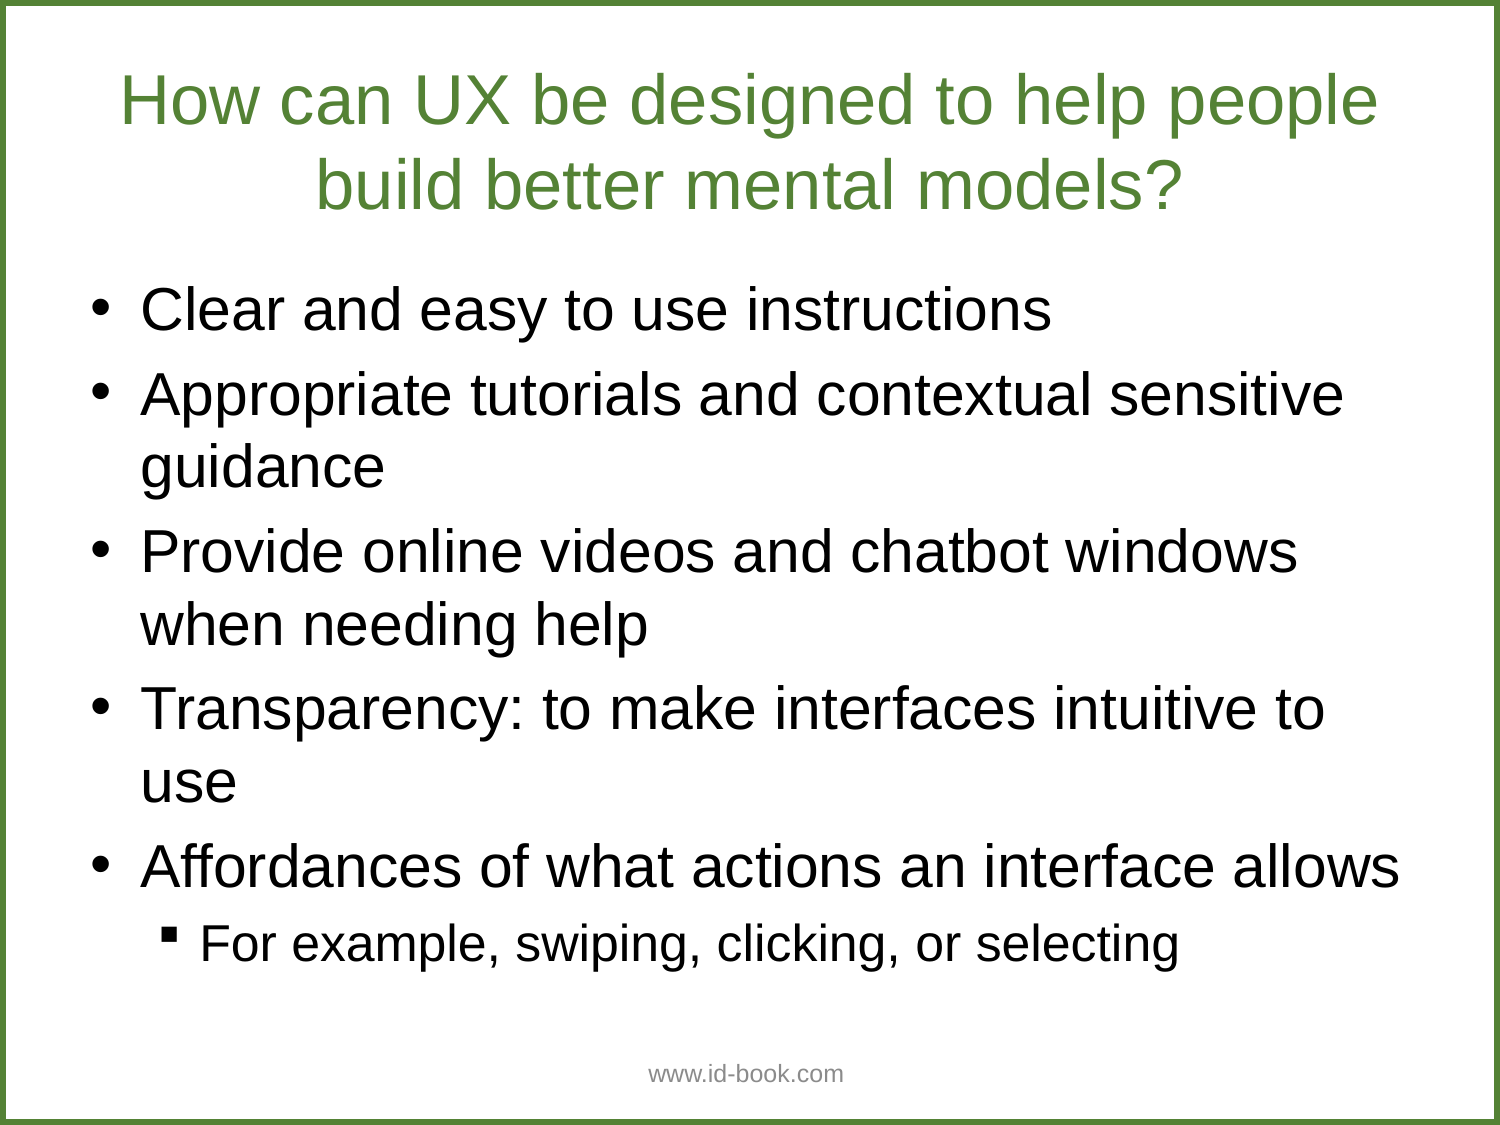

# How can UX be designed to help people build better mental models?
Clear and easy to use instructions
Appropriate tutorials and contextual sensitive guidance
Provide online videos and chatbot windows when needing help
Transparency: to make interfaces intuitive to use
Affordances of what actions an interface allows
For example, swiping, clicking, or selecting
www.id-book.com